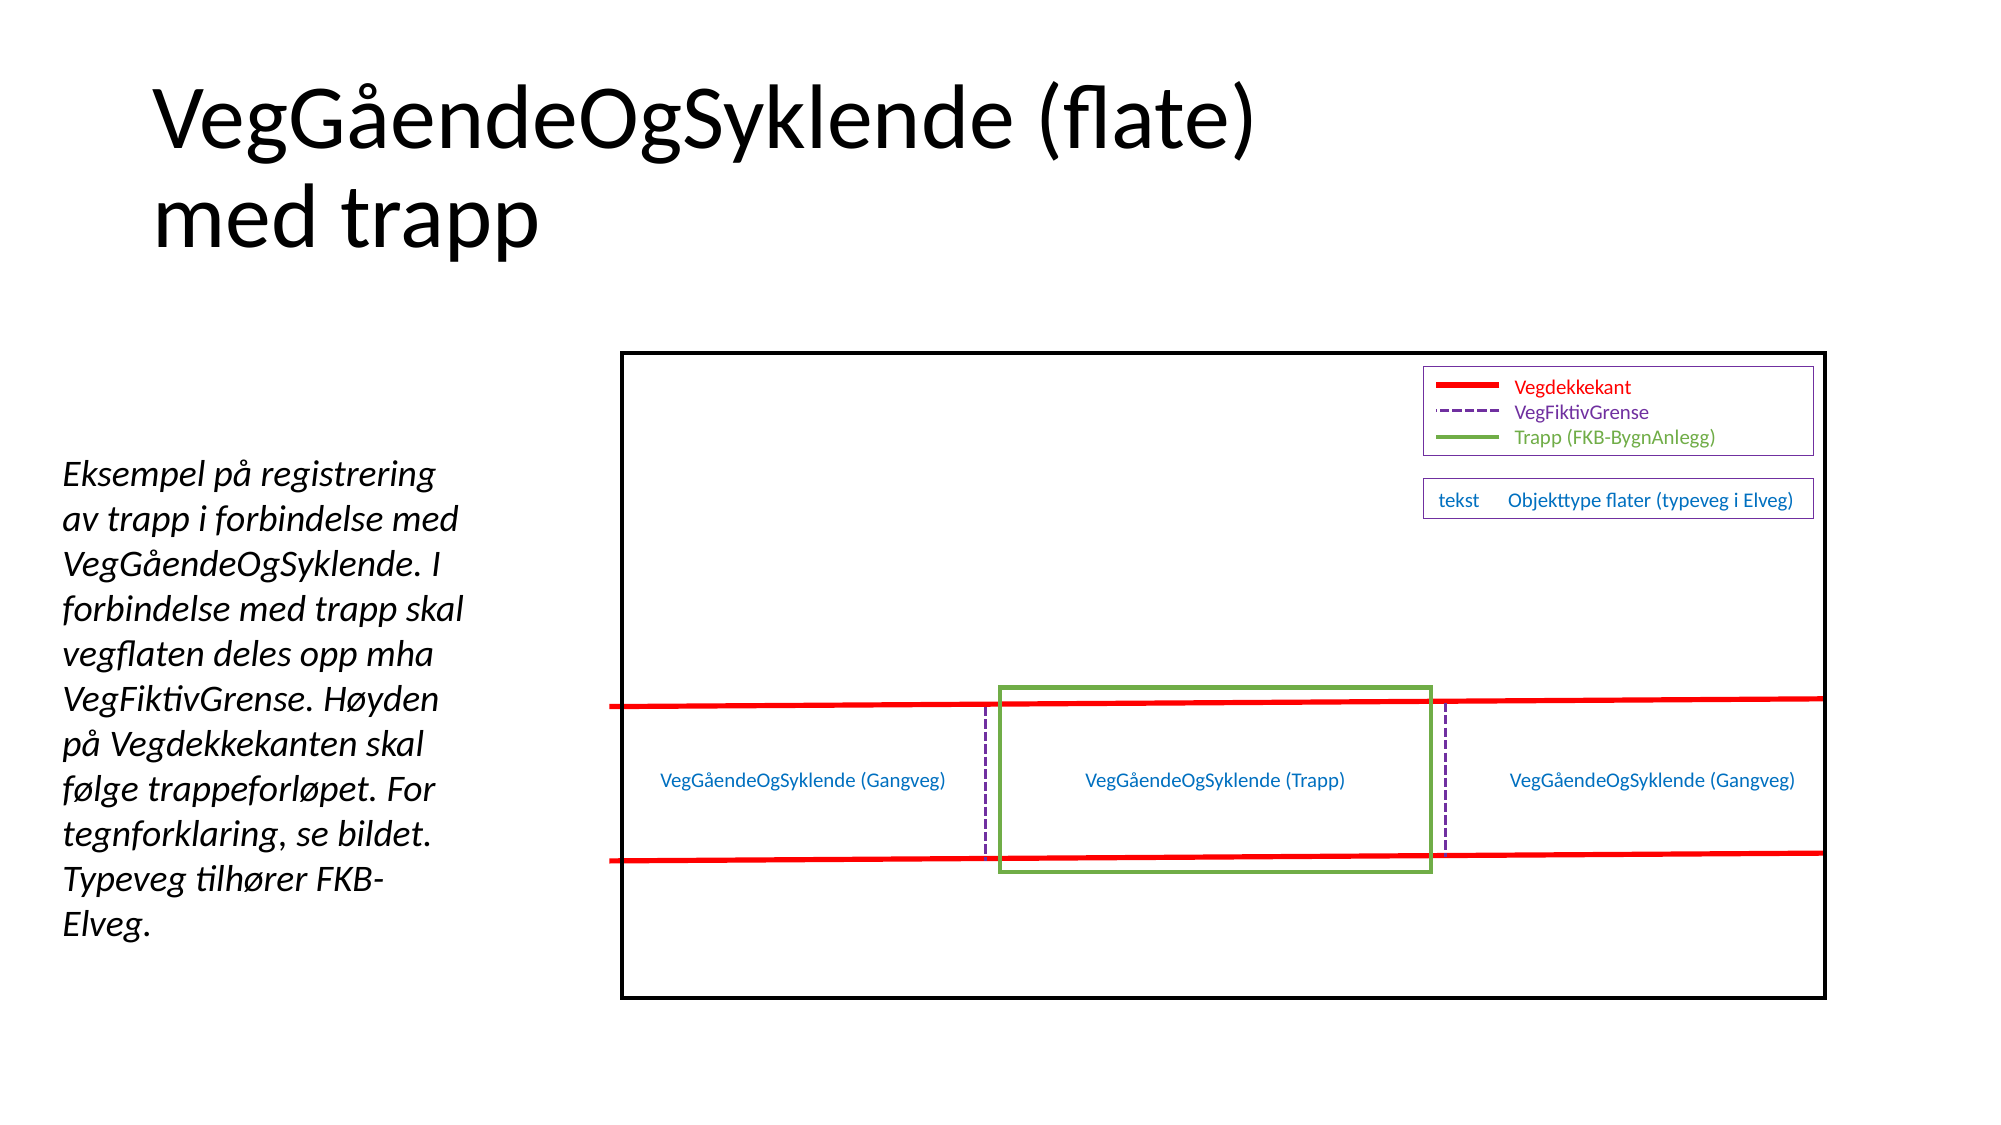

# VegGåendeOgSyklende (flate) med trapp

                Vegdekkekant
                VegFiktivGrense
                Trapp (FKB-BygnAnlegg)
Eksempel på registrering av trapp i forbindelse med VegGåendeOgSyklende. I forbindelse med trapp skal vegflaten deles opp mha VegFiktivGrense. Høyden på Vegdekkekanten skal følge trappeforløpet. For tegnforklaring, se bildet. Typeveg tilhører FKB-Elveg.
tekst      Objekttype flater (typeveg i Elveg)

VegGåendeOgSyklende (Gangveg)
VegGåendeOgSyklende (Trapp)
VegGåendeOgSyklende (Gangveg)